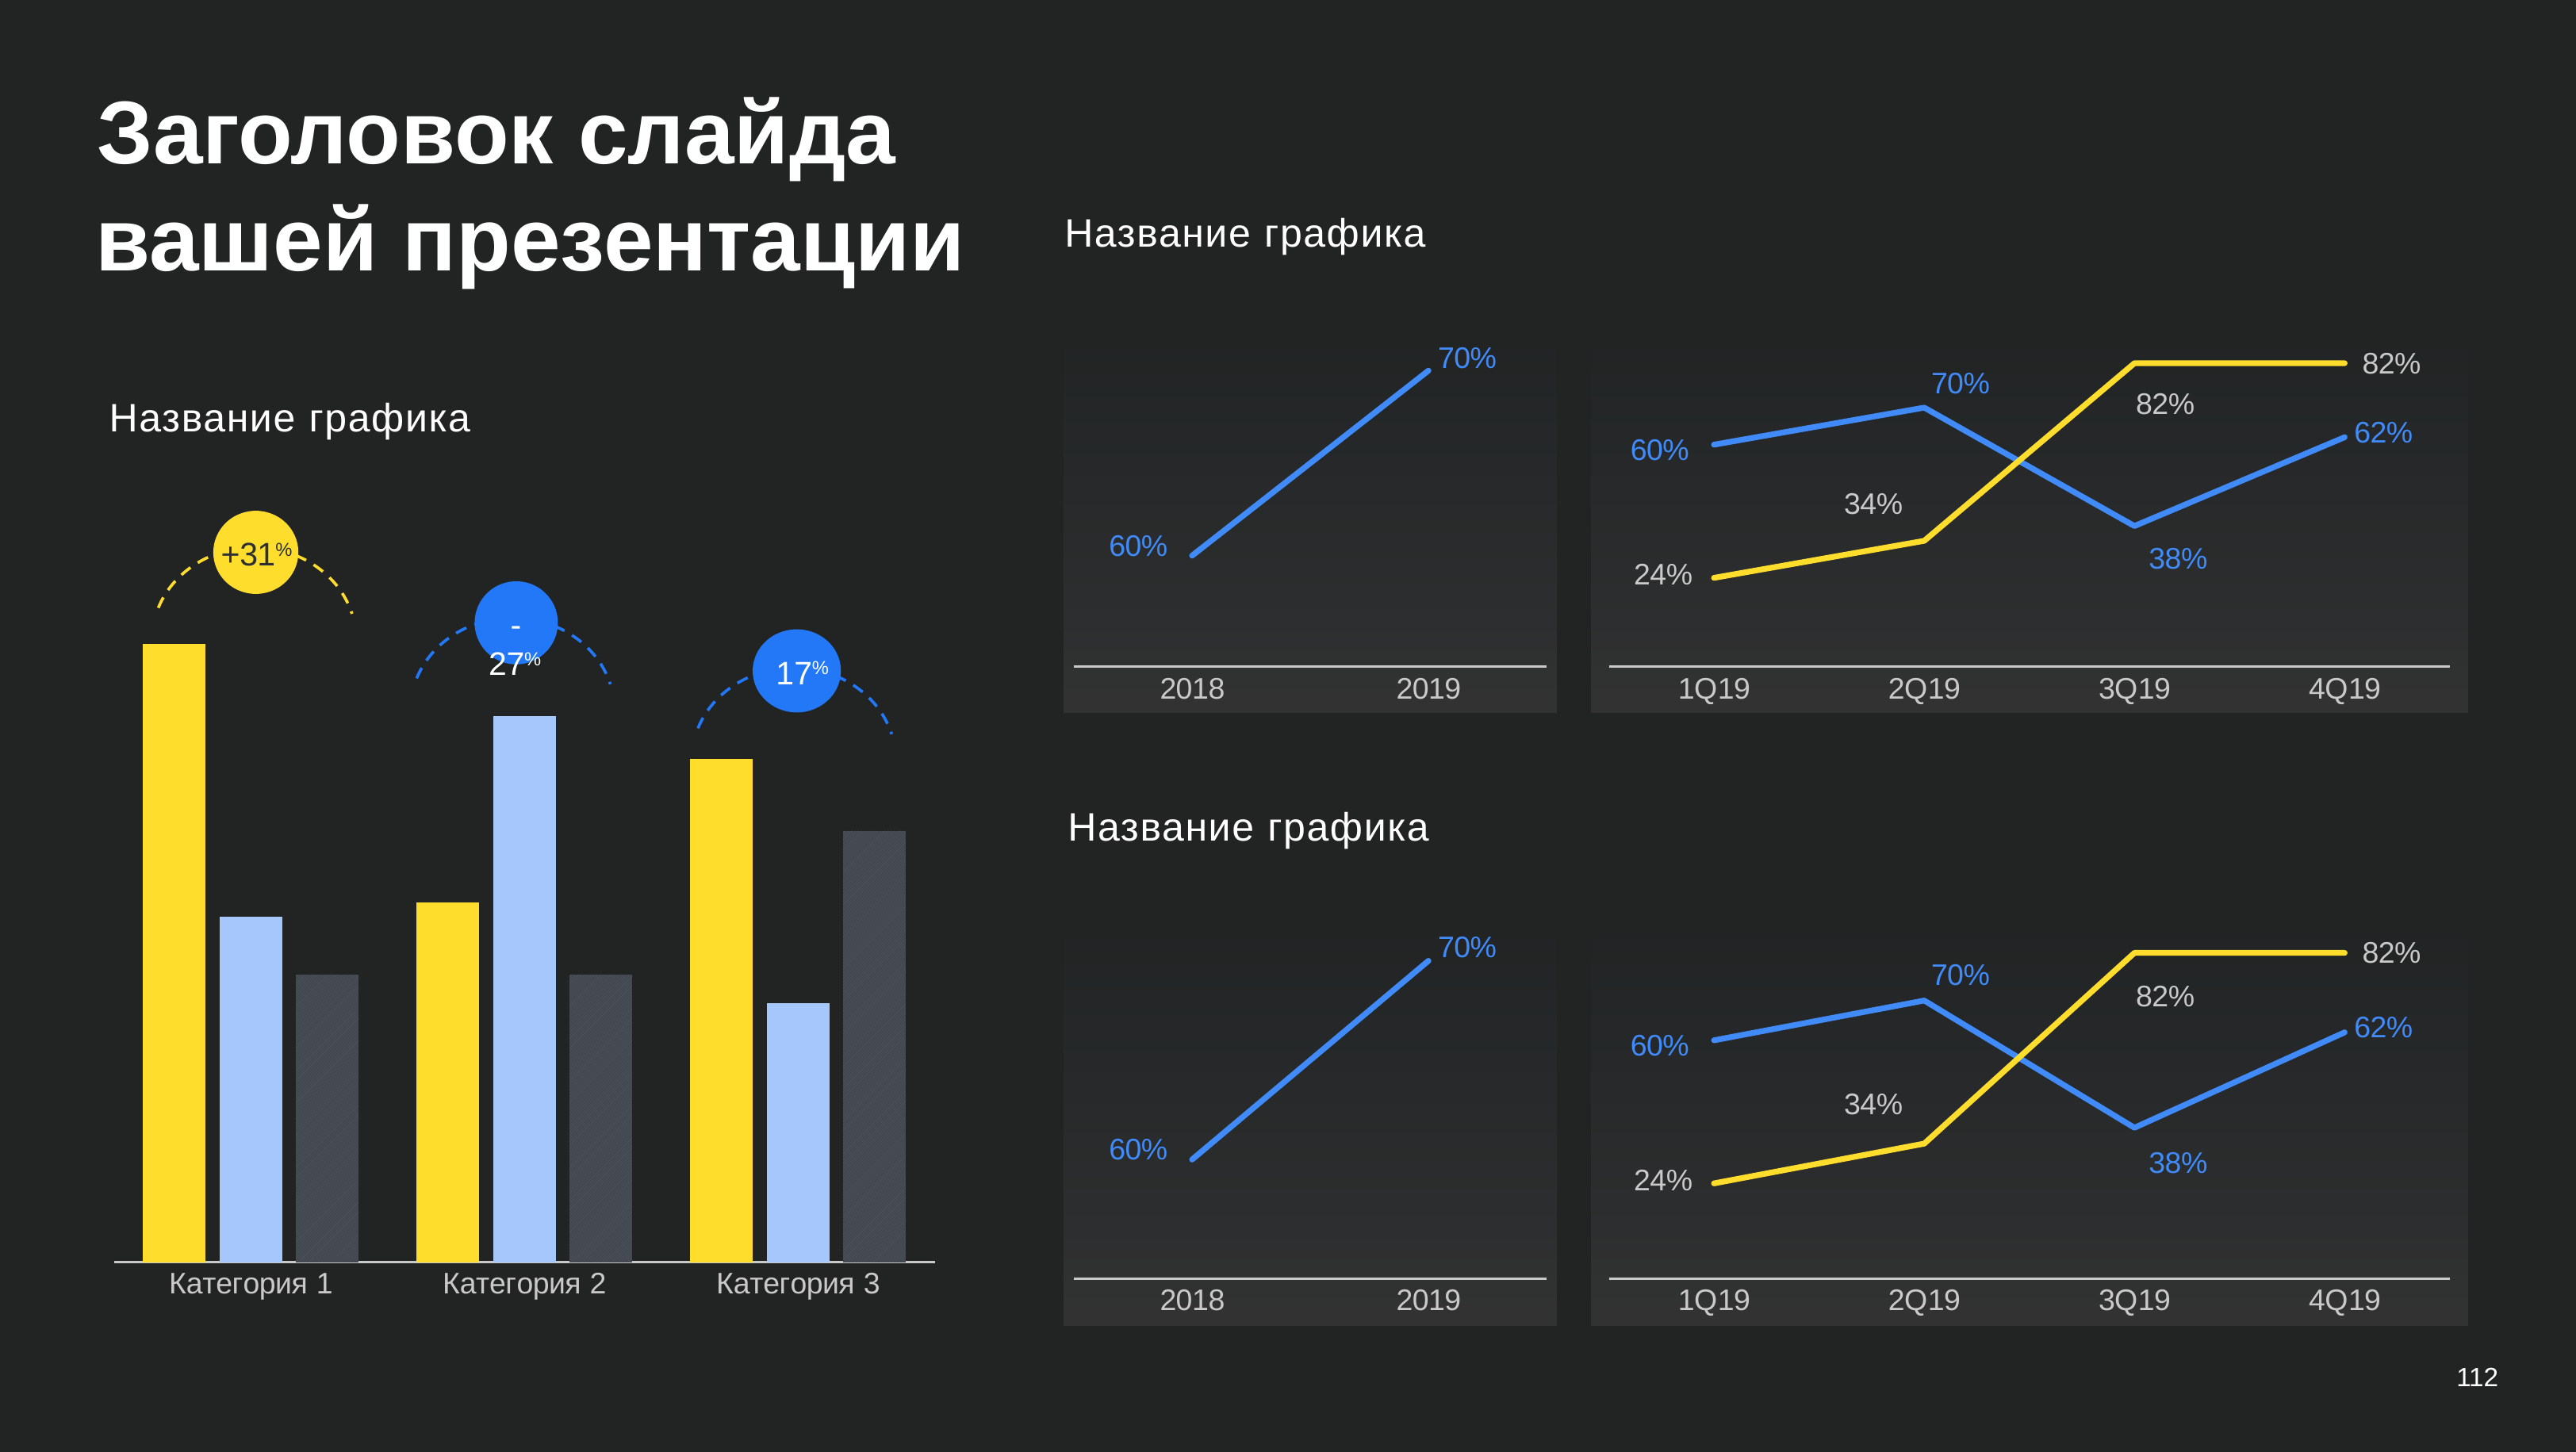

Заголовок слайда вашей презентации
Название графика

### Chart

| Category | Ряд 1 |
|---|---|
| 2018 | 0.6 |
| 2019 | 0.7 |

### Chart

| Category | Ряд 1 | Ряд 3 |
|---|---|---|
| 1Q19 | 0.6 | 0.24 |
| 2Q19 | 0.7 | 0.34 |
| 3Q19 | 0.38 | 0.82 |
| 4Q19 | 0.62 | 0.82 |
Название графика

+31%

### Chart

| Category | Ряд 1 | Ряд 2 | Ряд 3 |
|---|---|---|---|
| Категория 1 | 4.3 | 2.4 | 2.0 |
| Категория 2 | 2.5 | 3.8 | 2.0 |
| Категория 3 | 3.5 | 1.8 | 3.0 |

-27%

17%

Название графика

### Chart

| Category | Ряд 1 |
|---|---|
| 2018 | 0.6 |
| 2019 | 0.7 |

### Chart

| Category | Ряд 1 | Ряд 3 |
|---|---|---|
| 1Q19 | 0.6 | 0.24 |
| 2Q19 | 0.7 | 0.34 |
| 3Q19 | 0.38 | 0.82 |
| 4Q19 | 0.62 | 0.82 |
112